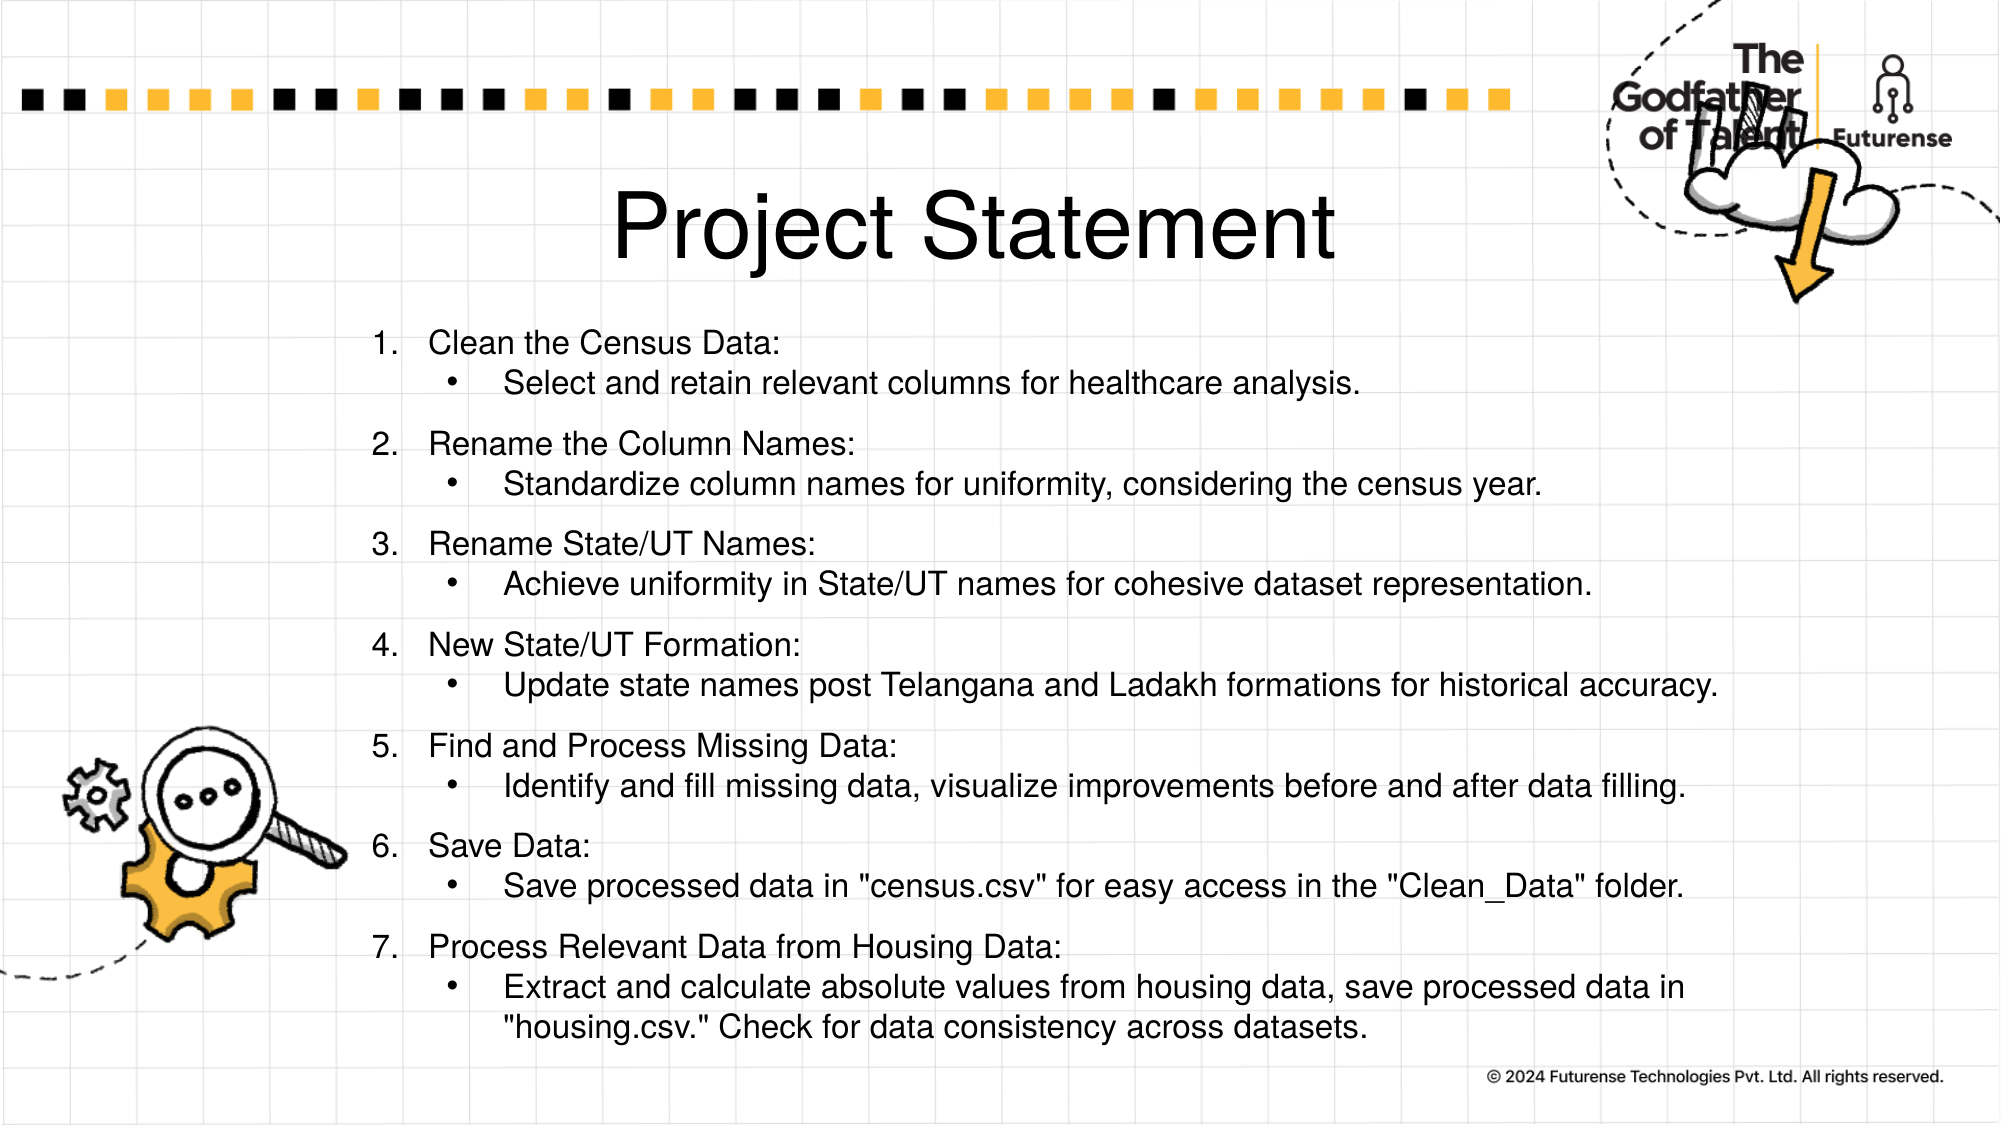

# Project Statement

Clean the Census Data:
Select and retain relevant columns for healthcare analysis.
Rename the Column Names:
Standardize column names for uniformity, considering the census year.
Rename State/UT Names:
Achieve uniformity in State/UT names for cohesive dataset representation.
New State/UT Formation:
Update state names post Telangana and Ladakh formations for historical accuracy.
Find and Process Missing Data:
Identify and fill missing data, visualize improvements before and after data filling.
Save Data:
Save processed data in "census.csv" for easy access in the "Clean_Data" folder.
Process Relevant Data from Housing Data:
Extract and calculate absolute values from housing data, save processed data in "housing.csv." Check for data consistency across datasets.